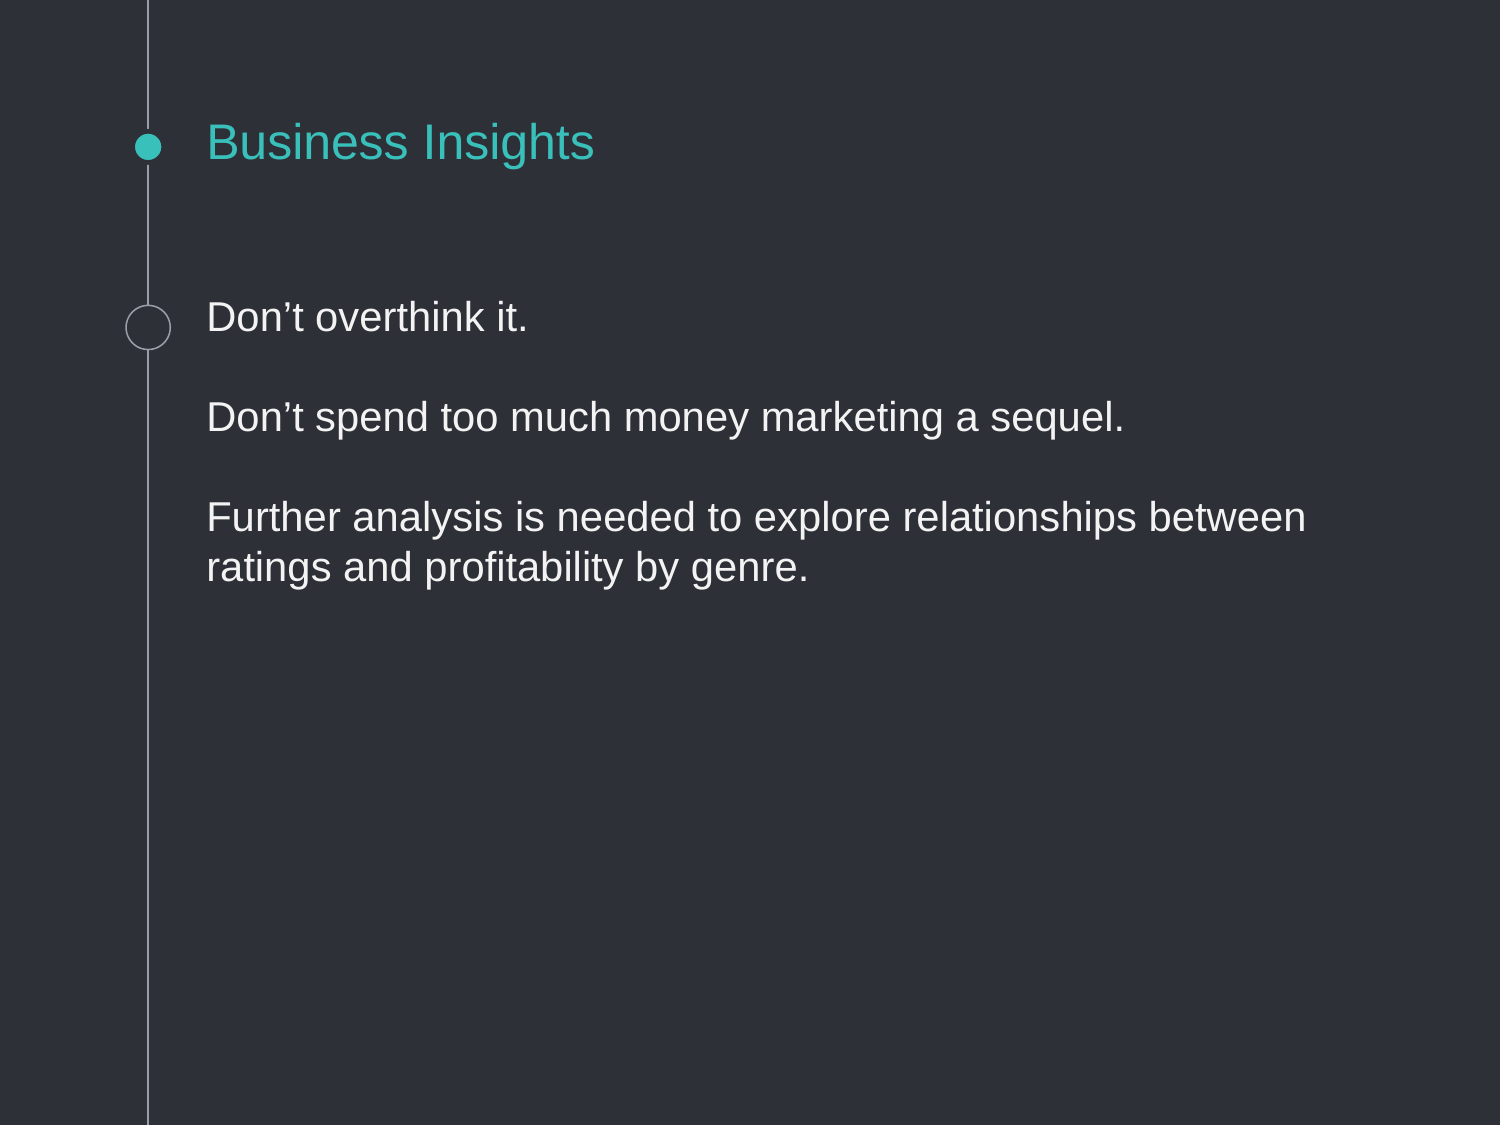

# Business Insights
Don’t overthink it.

Don’t spend too much money marketing a sequel.

Further analysis is needed to explore relationships between ratings and profitability by genre.